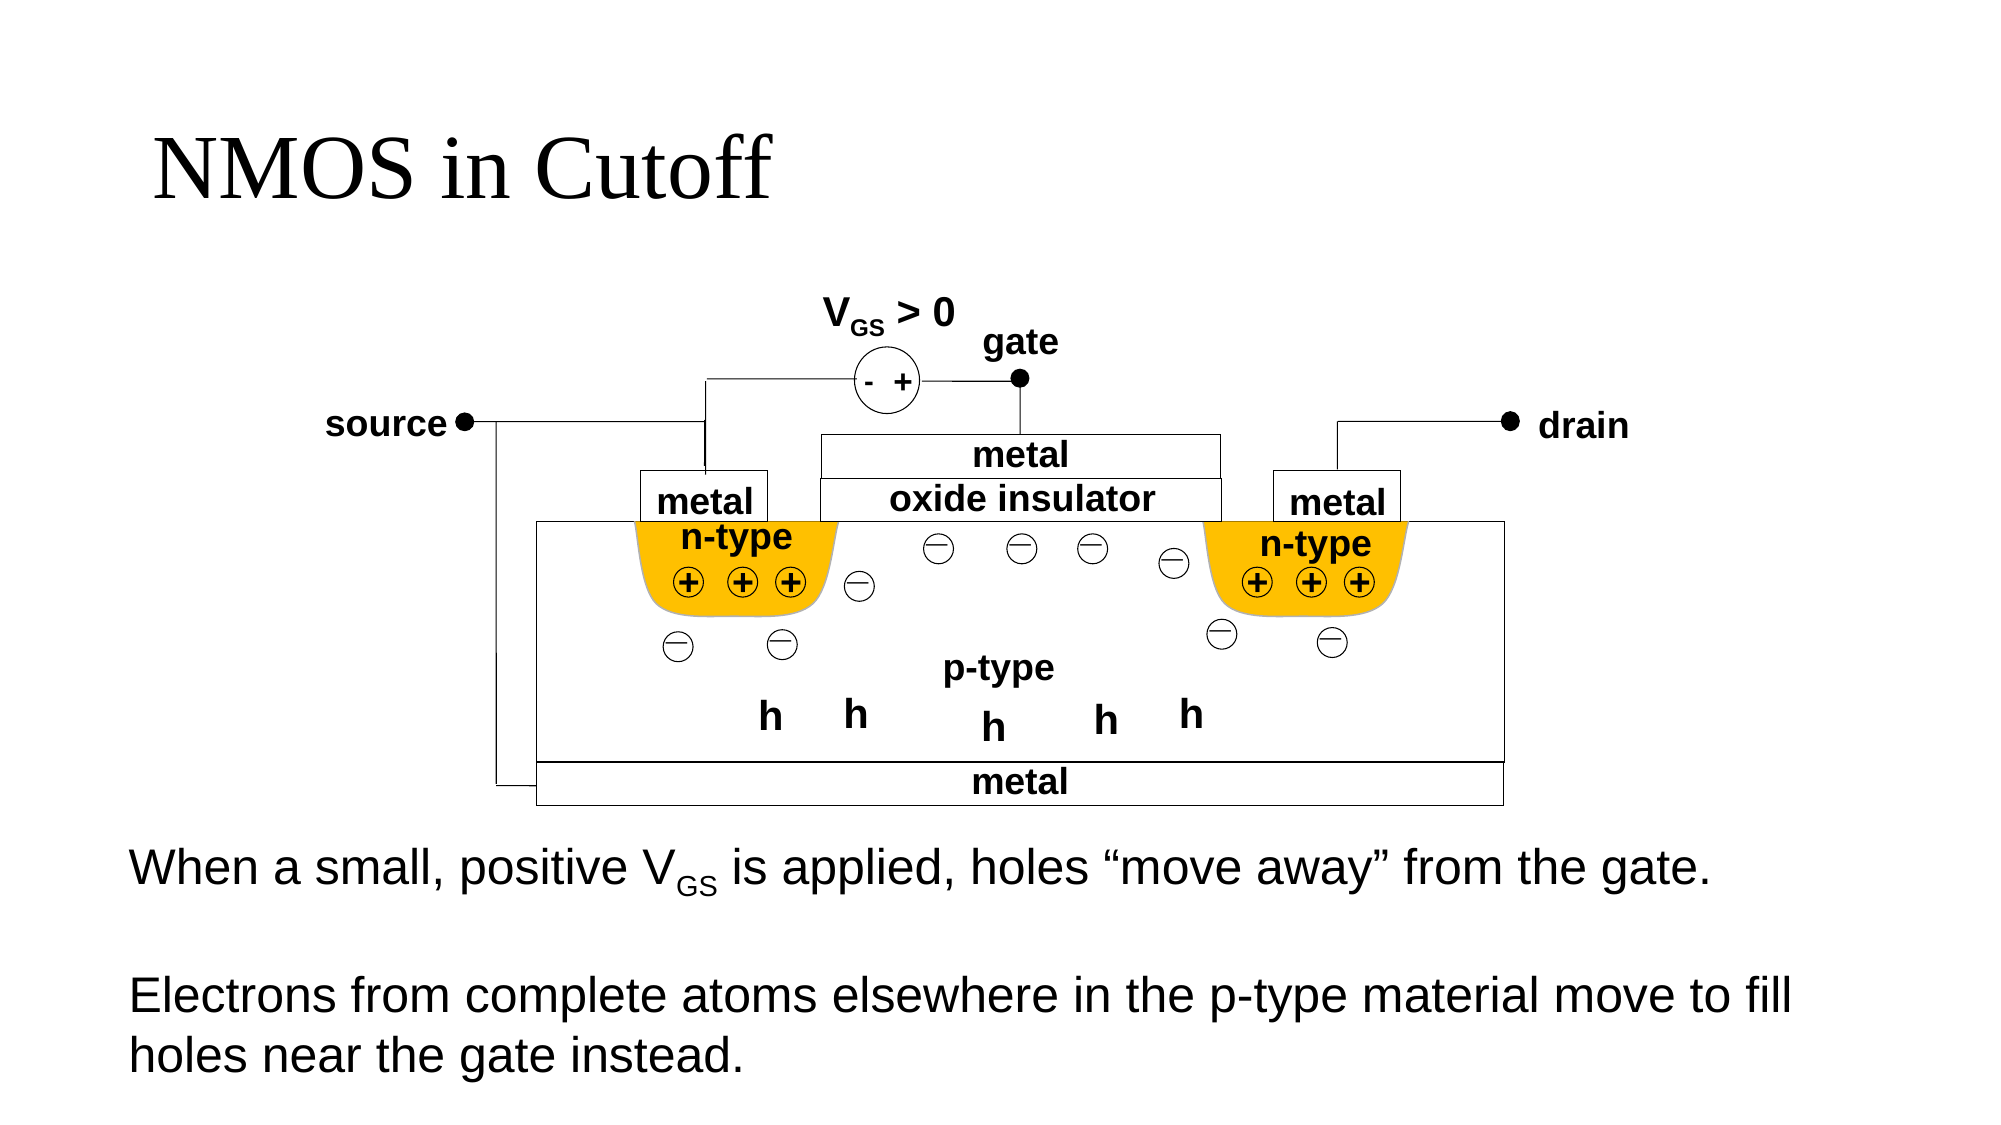

# NMOS in Cutoff
VGS > 0
gate

+
-

source

drain

metal

oxide insulator
metal

metal

_
_
_
n-type
_
n-type

_

+
+
+
+
+
+

_
_
_
_

p-type
h
h
h
h
h
metal

When a small, positive VGS is applied, holes “move away” from the gate.

Electrons from complete atoms elsewhere in the p-type material move to fill holes near the gate instead.